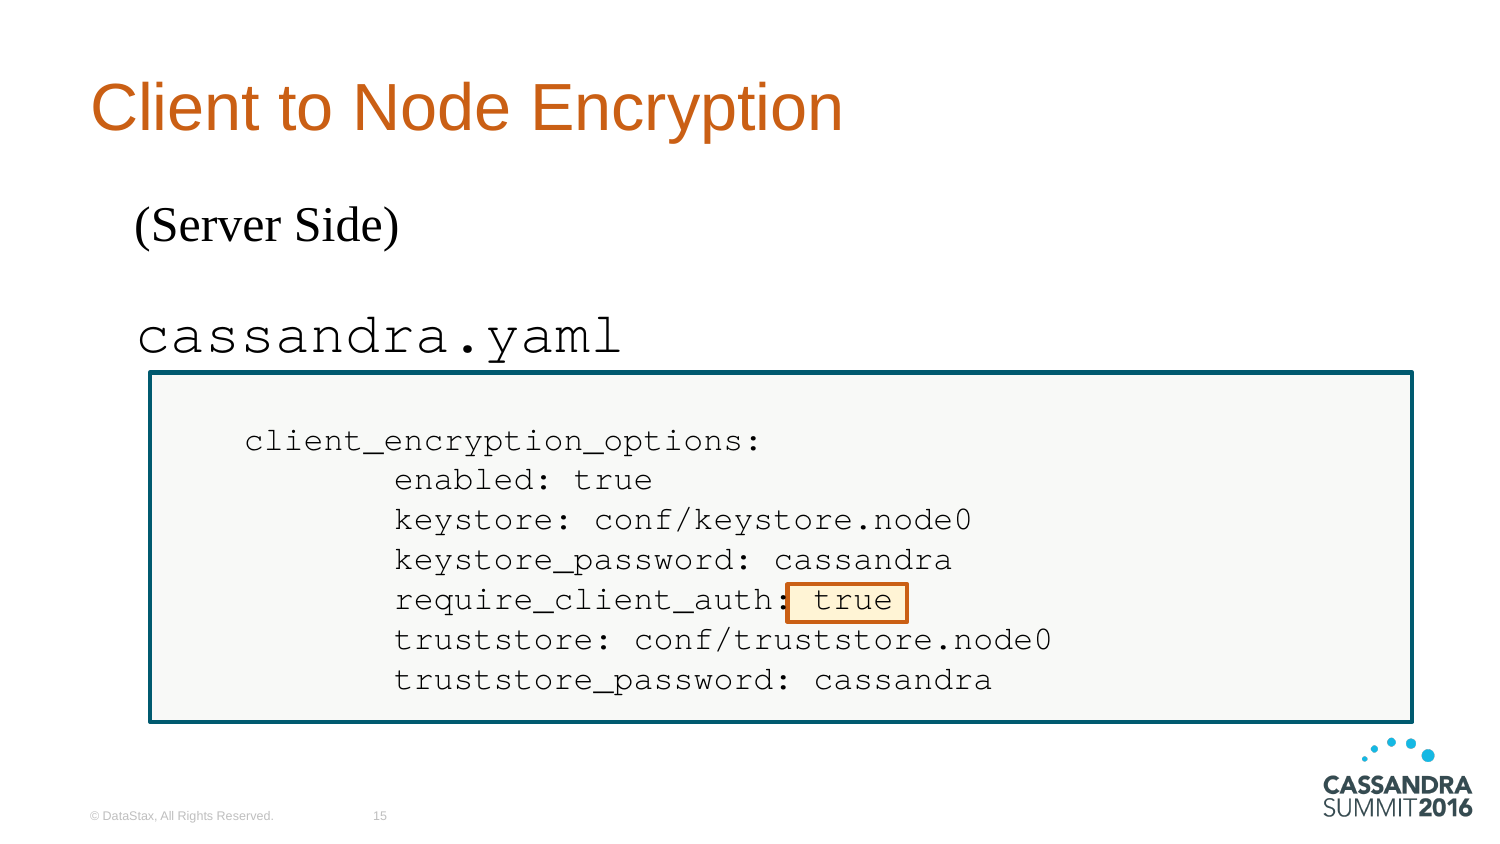

# Client to Node Encryption
(Server Side)
cassandra.yaml

client_encryption_options:
	enabled: true
	keystore: conf/keystore.node0
	keystore_password: cassandra
	require_client_auth: true
	truststore: conf/truststore.node0
	truststore_password: cassandra

© DataStax, All Rights Reserved.
15